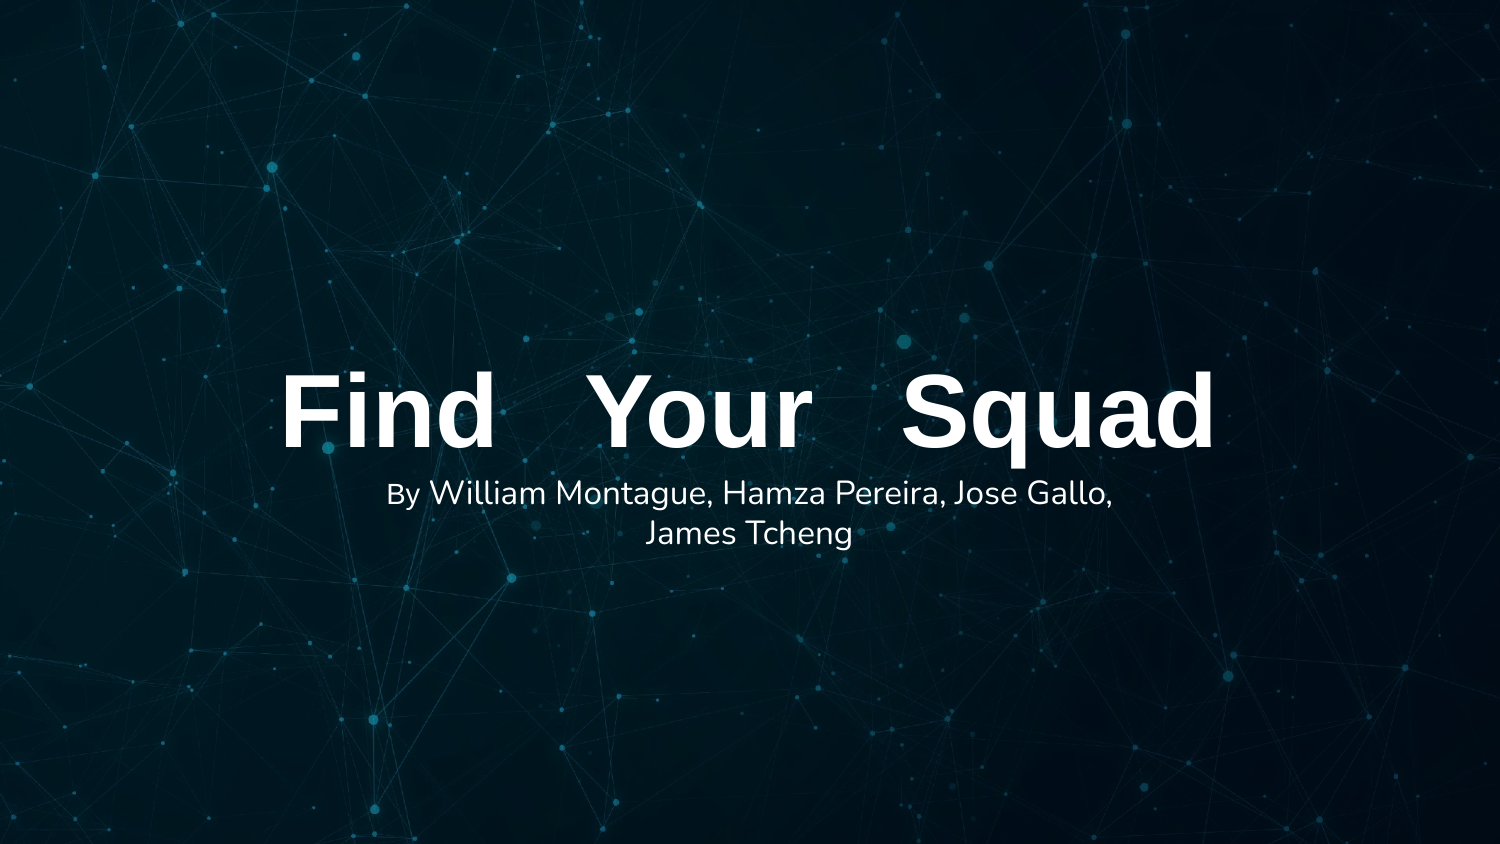

Find   Your   Squad
By William Montague, Hamza Pereira, Jose Gallo, James Tcheng